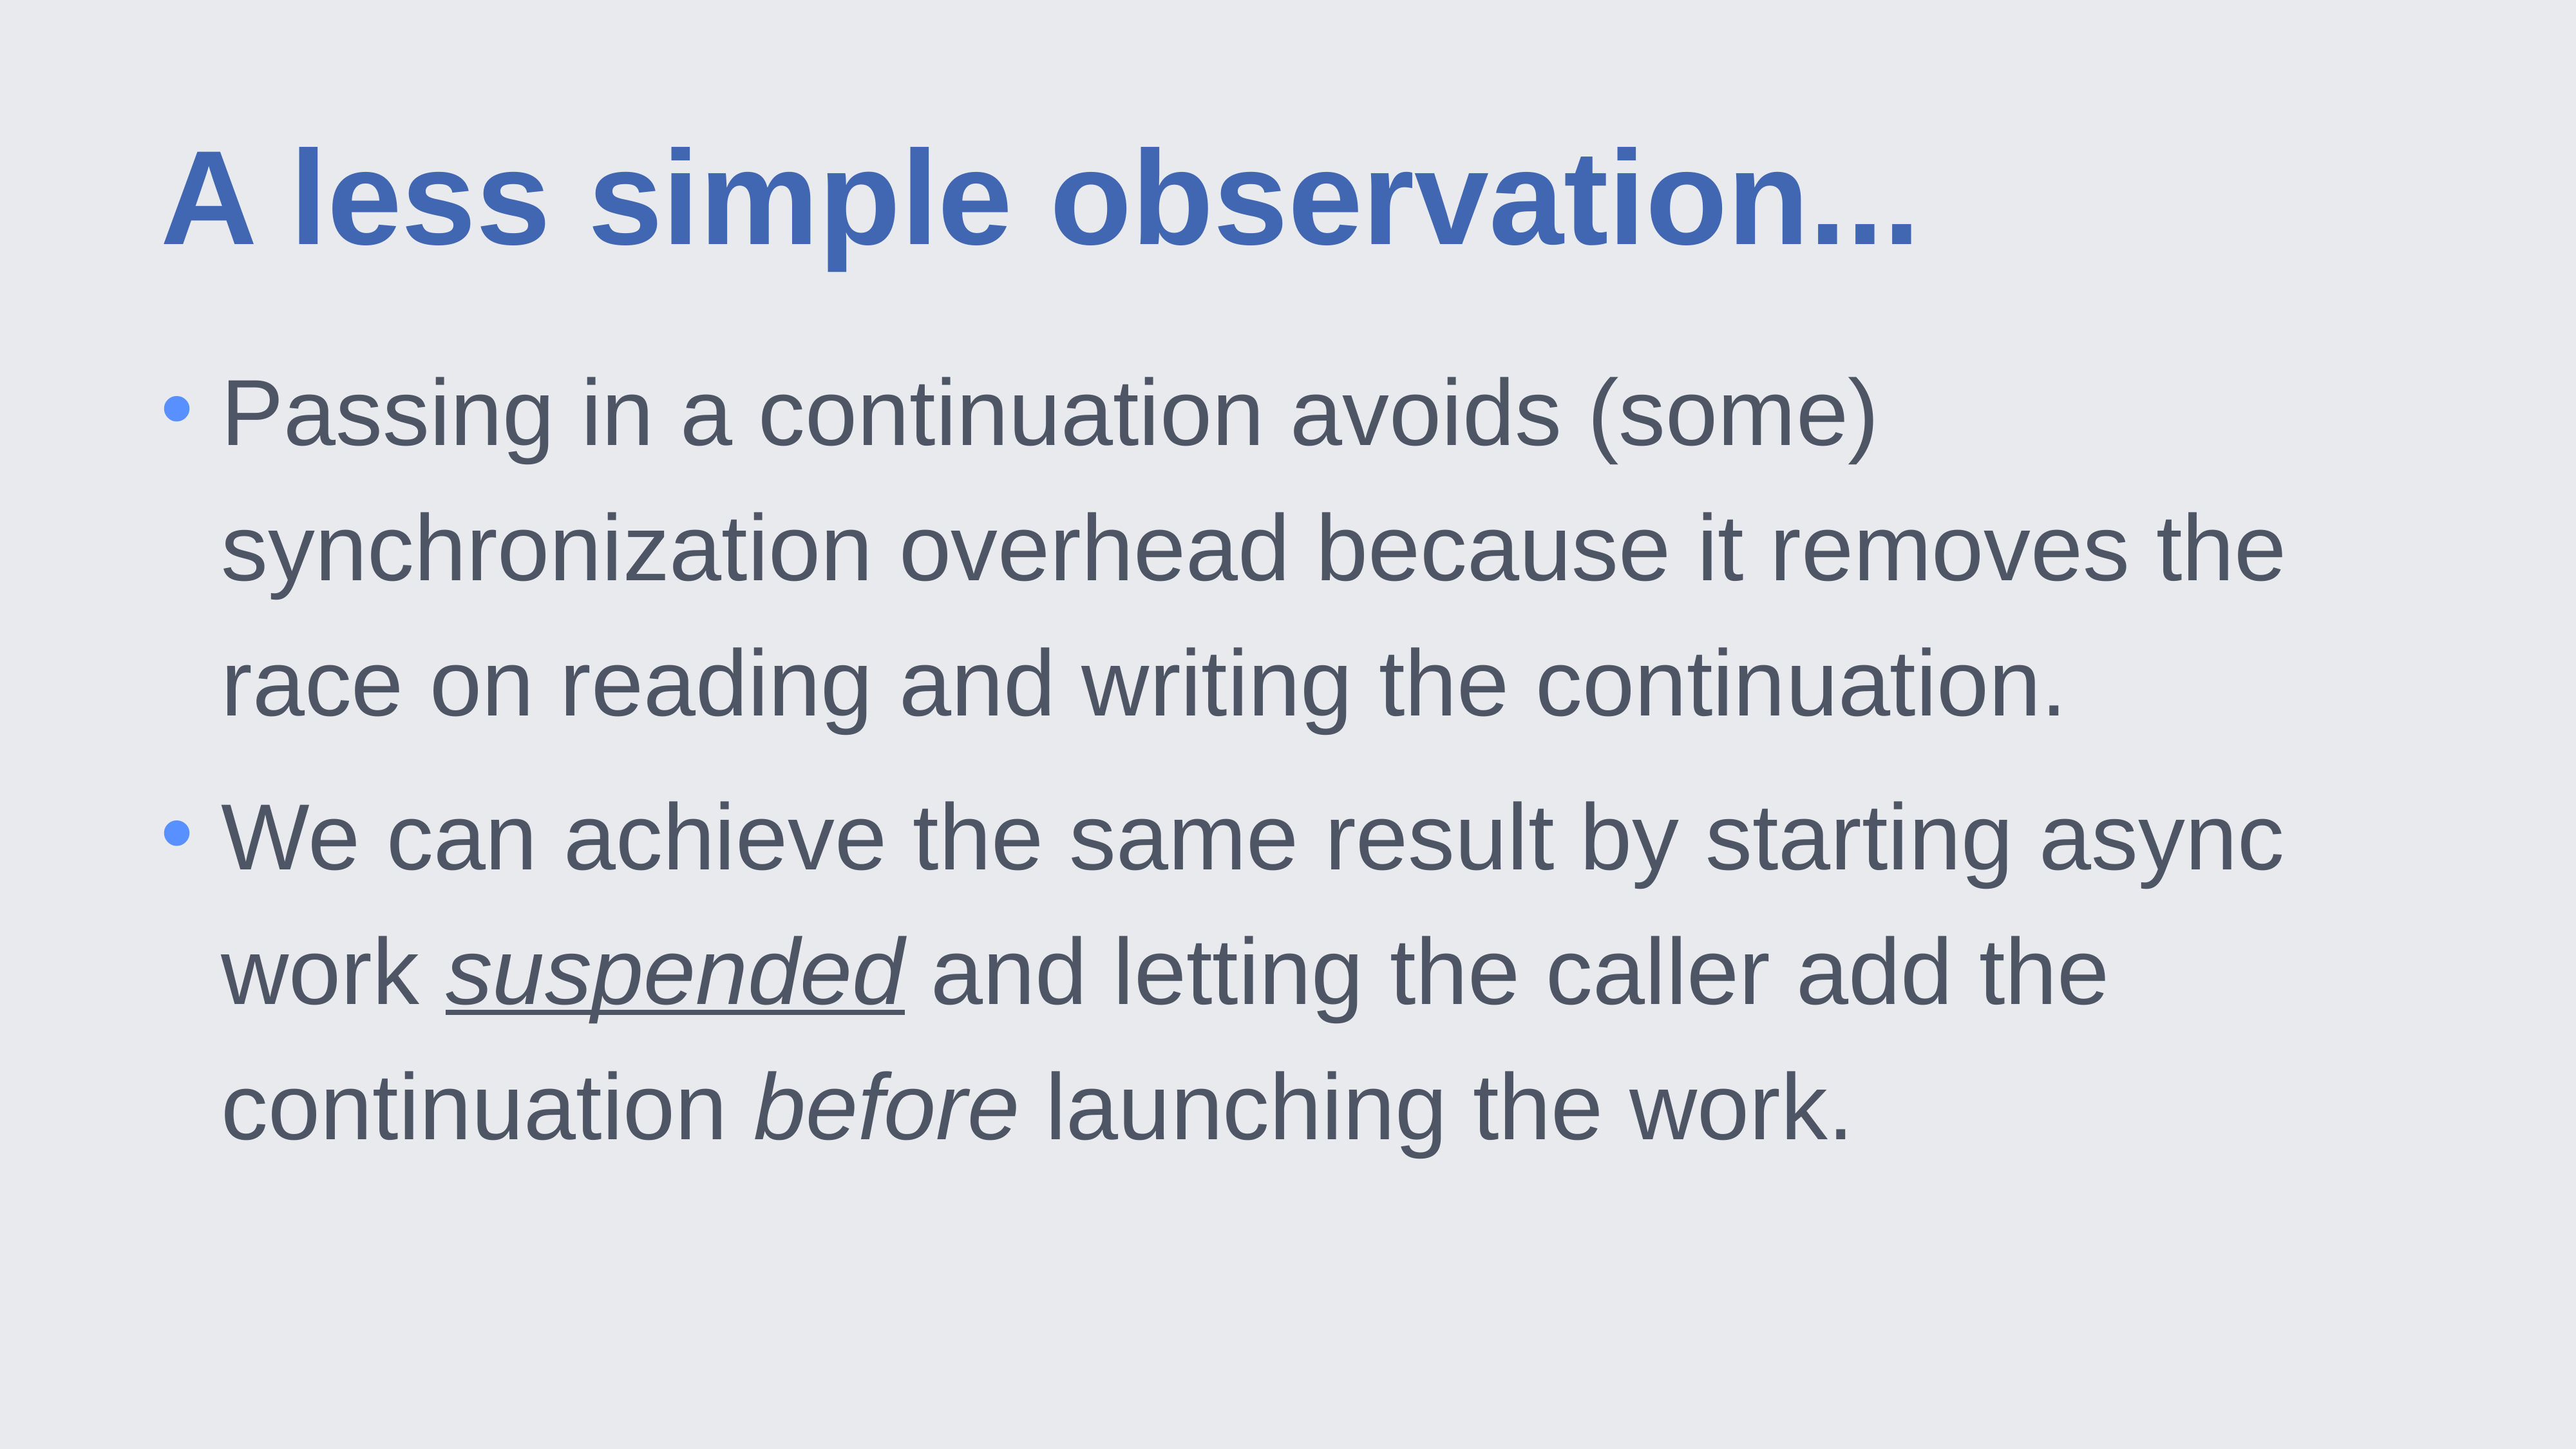

# A less simple observation...
Passing in a continuation avoids (some) synchronization overhead because it removes the race on reading and writing the continuation.
We can achieve the same result by starting async work suspended and letting the caller add the continuation before launching the work.